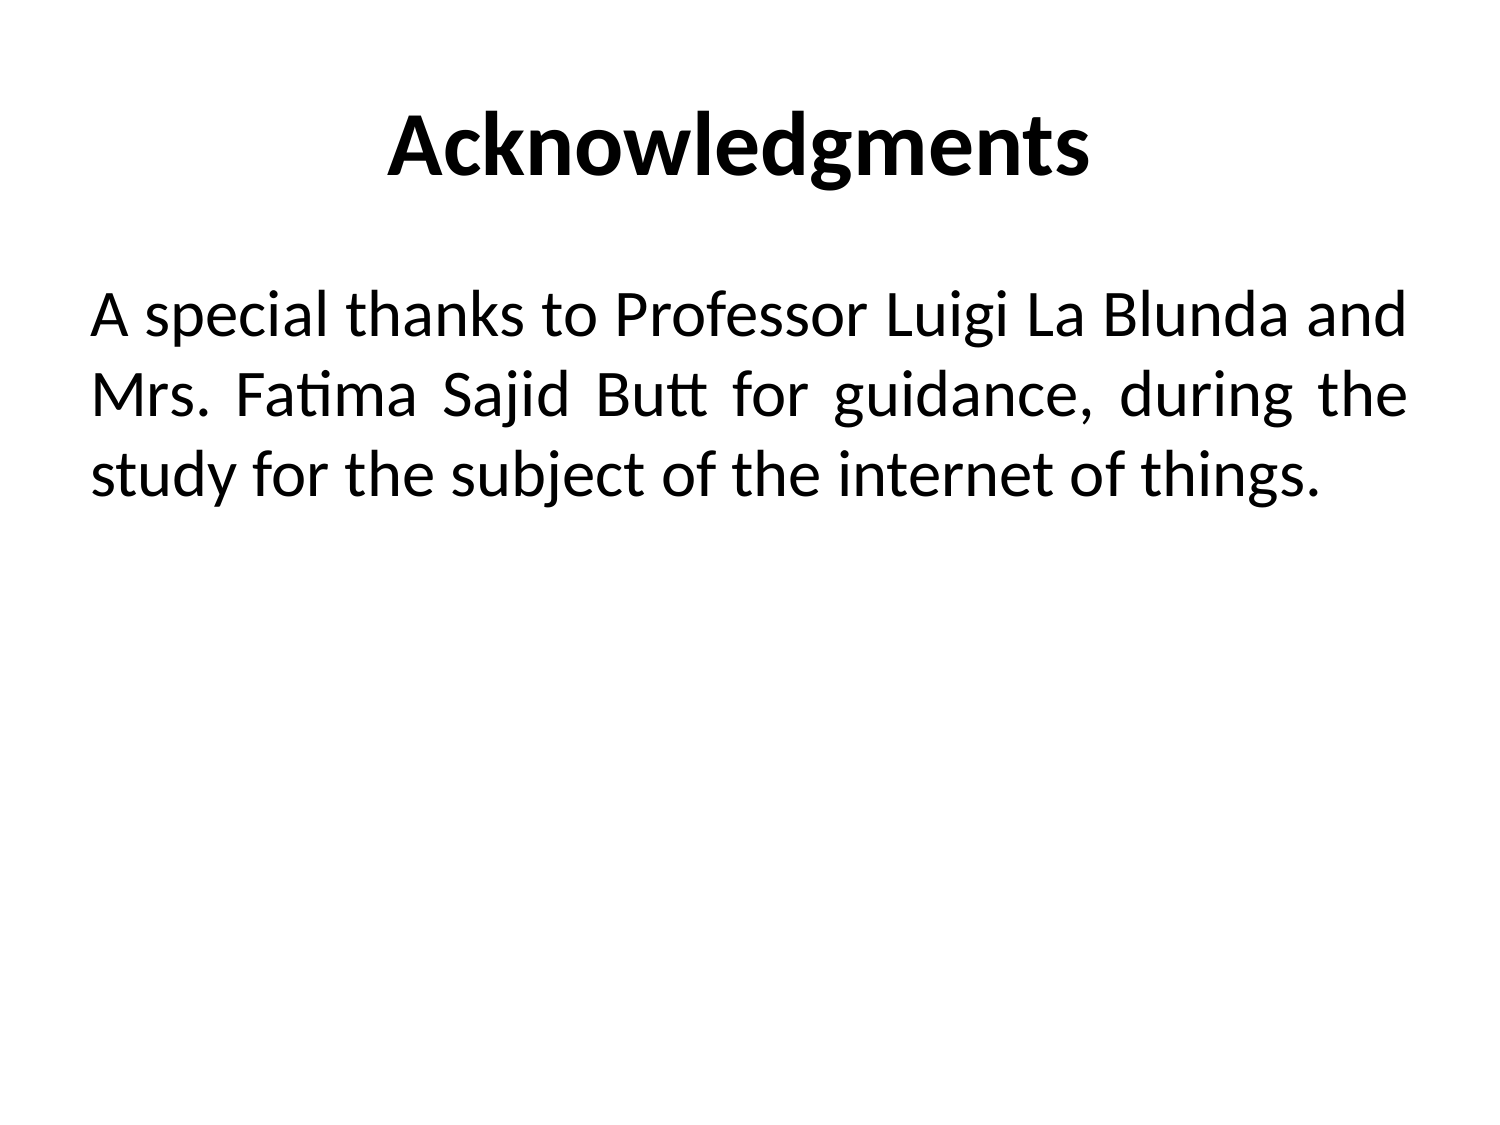

# Acknowledgments
A special thanks to Professor Luigi La Blunda and Mrs. Fatima Sajid Butt for guidance, during the study for the subject of the internet of things.